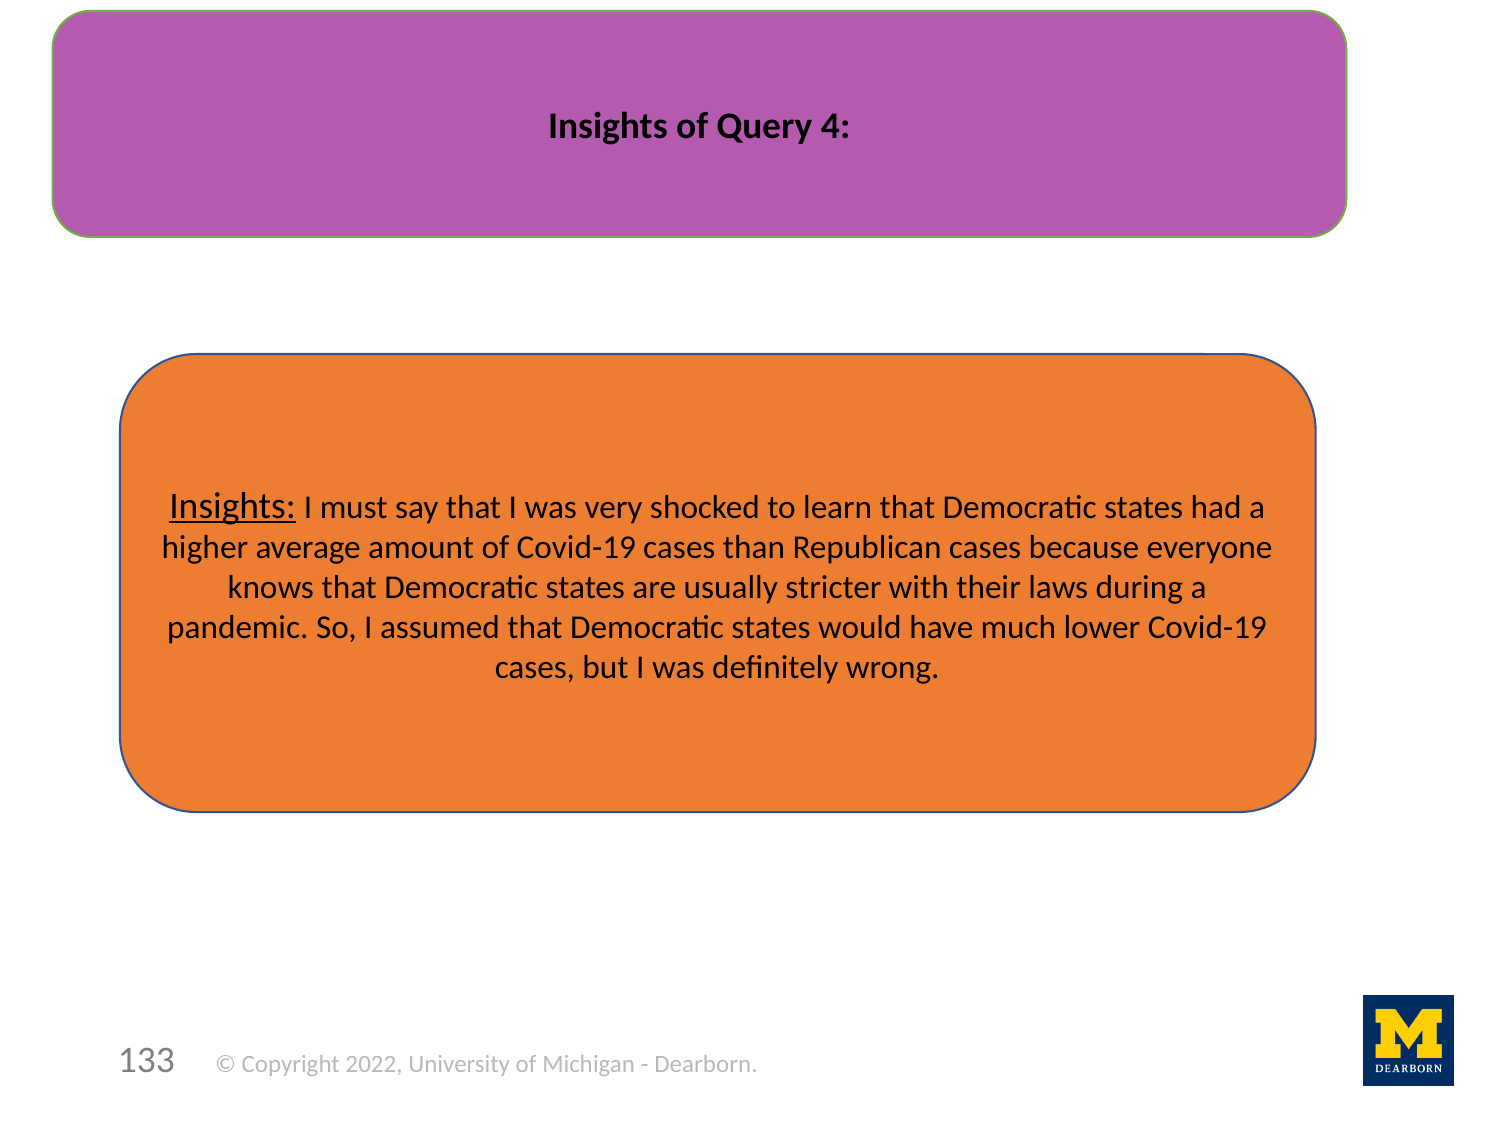

Insights of Query 4:
Insights: I must say that I was very shocked to learn that Democratic states had a higher average amount of Covid-19 cases than Republican cases because everyone knows that Democratic states are usually stricter with their laws during a pandemic. So, I assumed that Democratic states would have much lower Covid-19 cases, but I was definitely wrong.